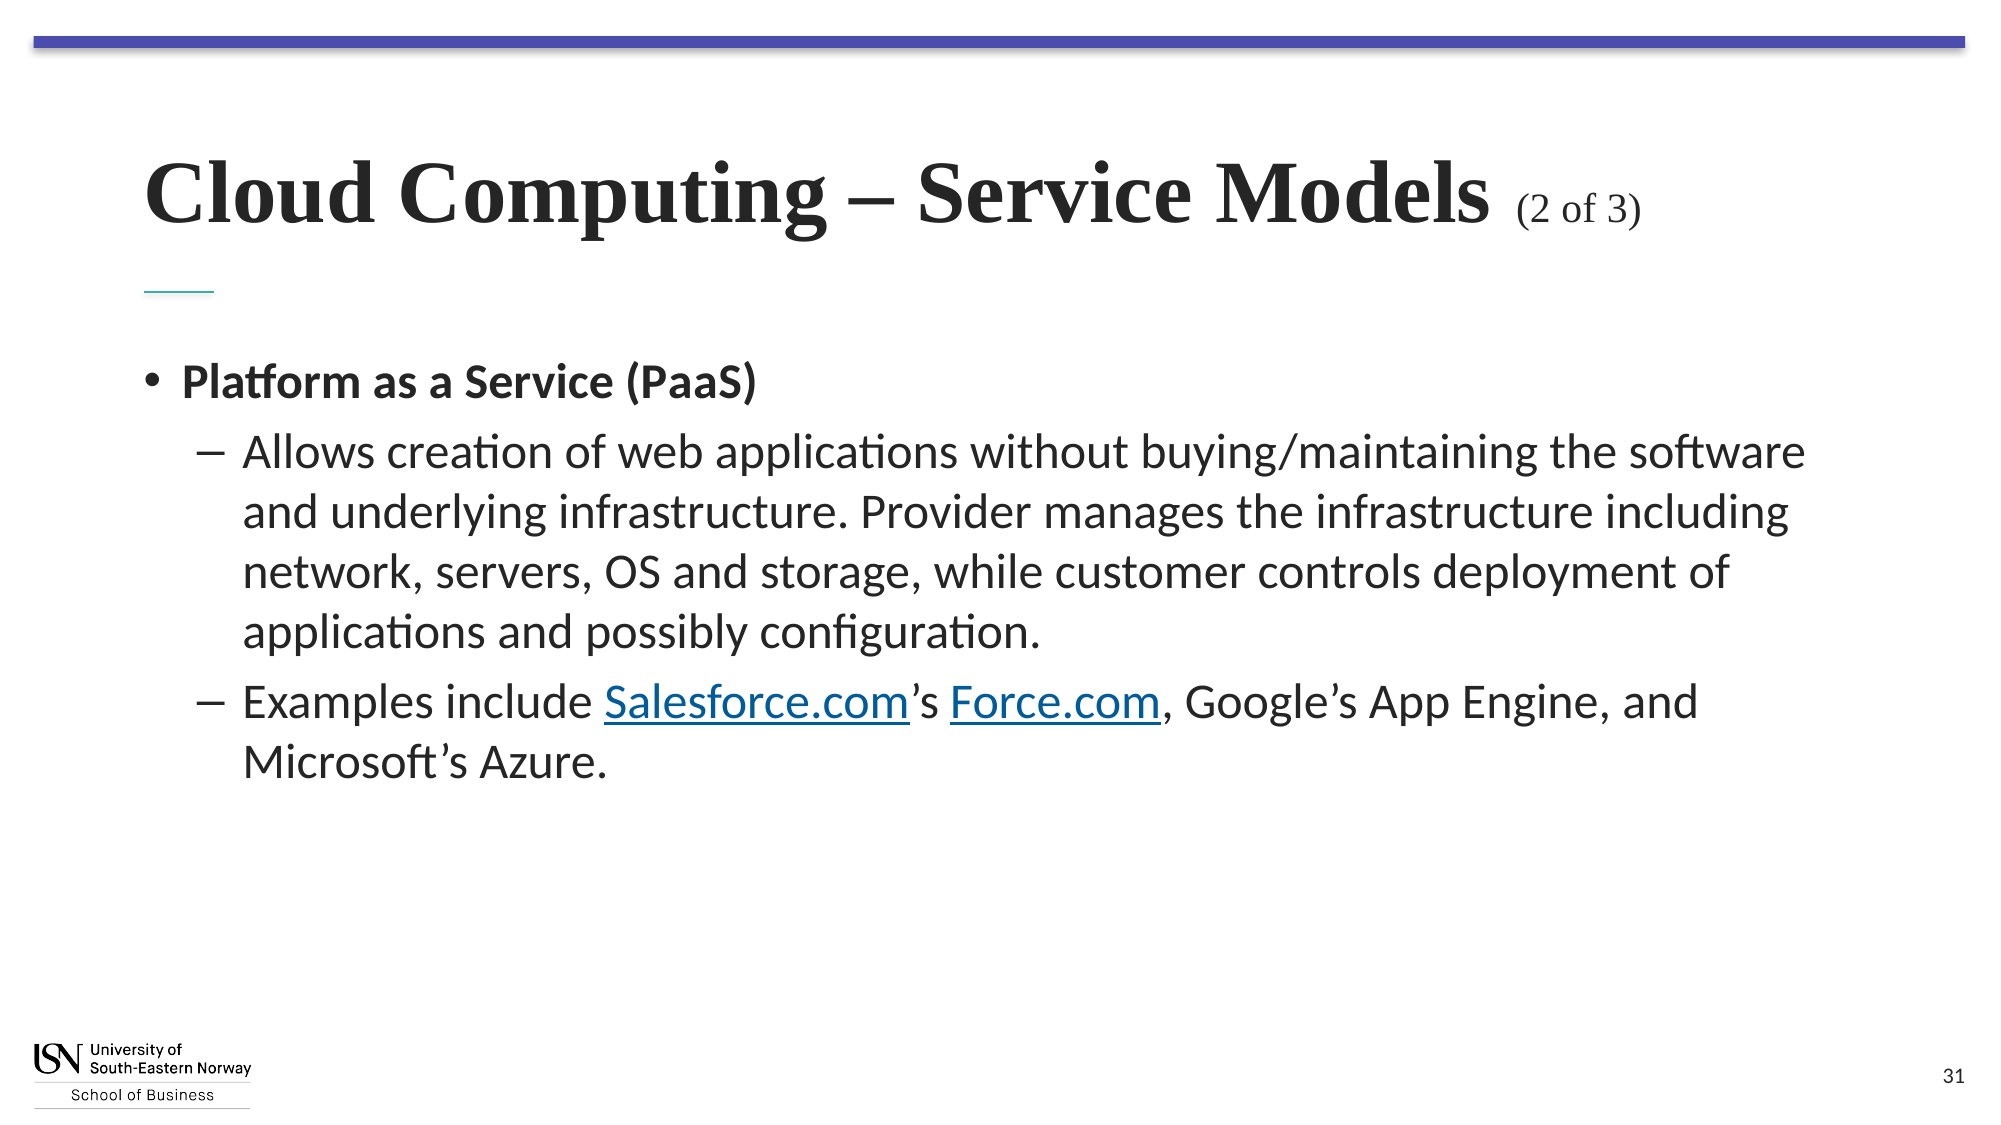

# Cloud Computing – Service Models (2 of 3)
Platform as a Service (P a a S)
Allows creation of web applications without buying/maintaining the software and underlying infrastructure. Provider manages the infrastructure including network, servers, O S and storage, while customer controls deployment of applications and possibly configuration.
Examples include Salesforce.com’s Force.com, Google’s App Engine, and Microsoft’s Azure.
31